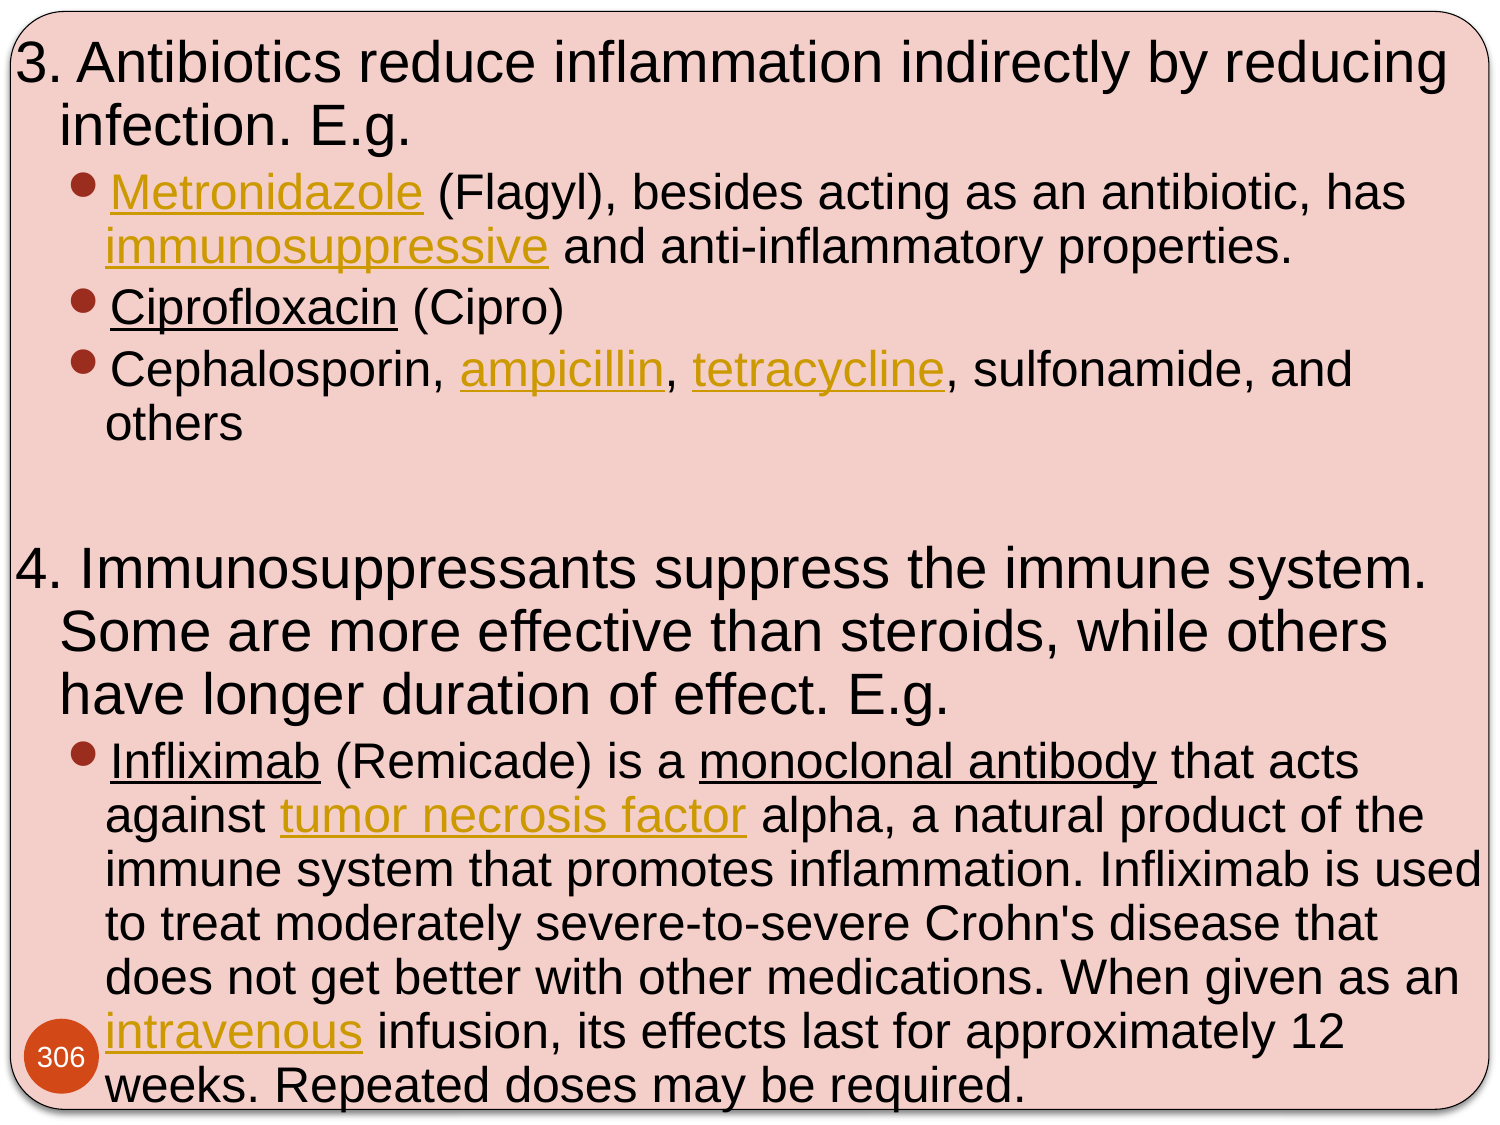

3. Antibiotics reduce inflammation indirectly by reducing infection. E.g.
Metronidazole (Flagyl), besides acting as an antibiotic, has immunosuppressive and anti-inflammatory properties.
Ciprofloxacin (Cipro)
Cephalosporin, ampicillin, tetracycline, sulfonamide, and others

4. Immunosuppressants suppress the immune system. Some are more effective than steroids, while others have longer duration of effect. E.g.
Infliximab (Remicade) is a monoclonal antibody that acts against tumor necrosis factor alpha, a natural product of the immune system that promotes inflammation. Infliximab is used to treat moderately severe-to-severe Crohn's disease that does not get better with other medications. When given as an intravenous infusion, its effects last for approximately 12 weeks. Repeated doses may be required.
Azathioprine (Imuran) inhibits the immune response that causes inflammation.

306